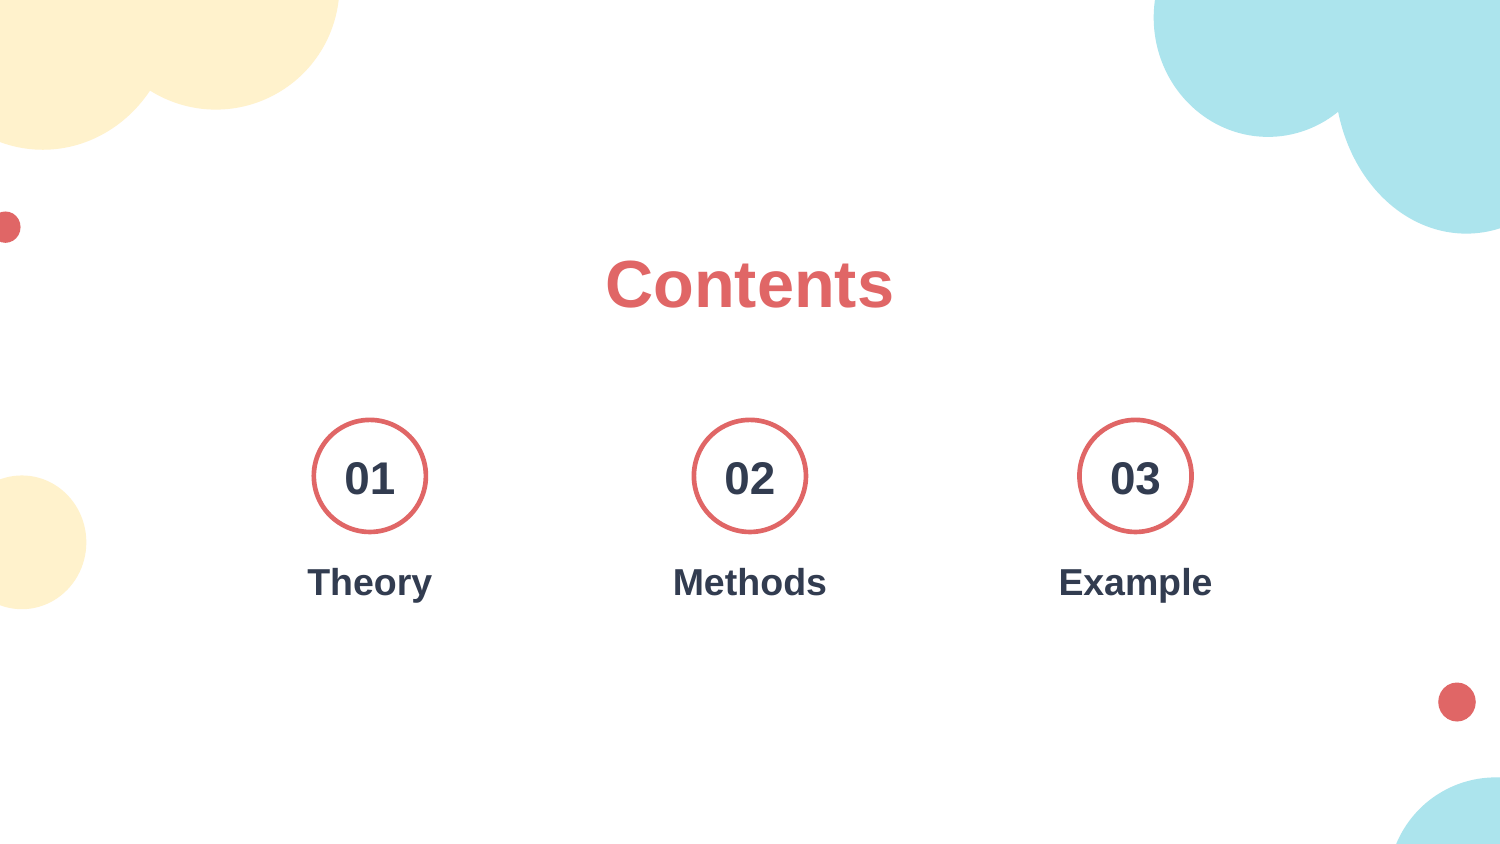

# Contents

03
01
02
Theory
Methods
Example